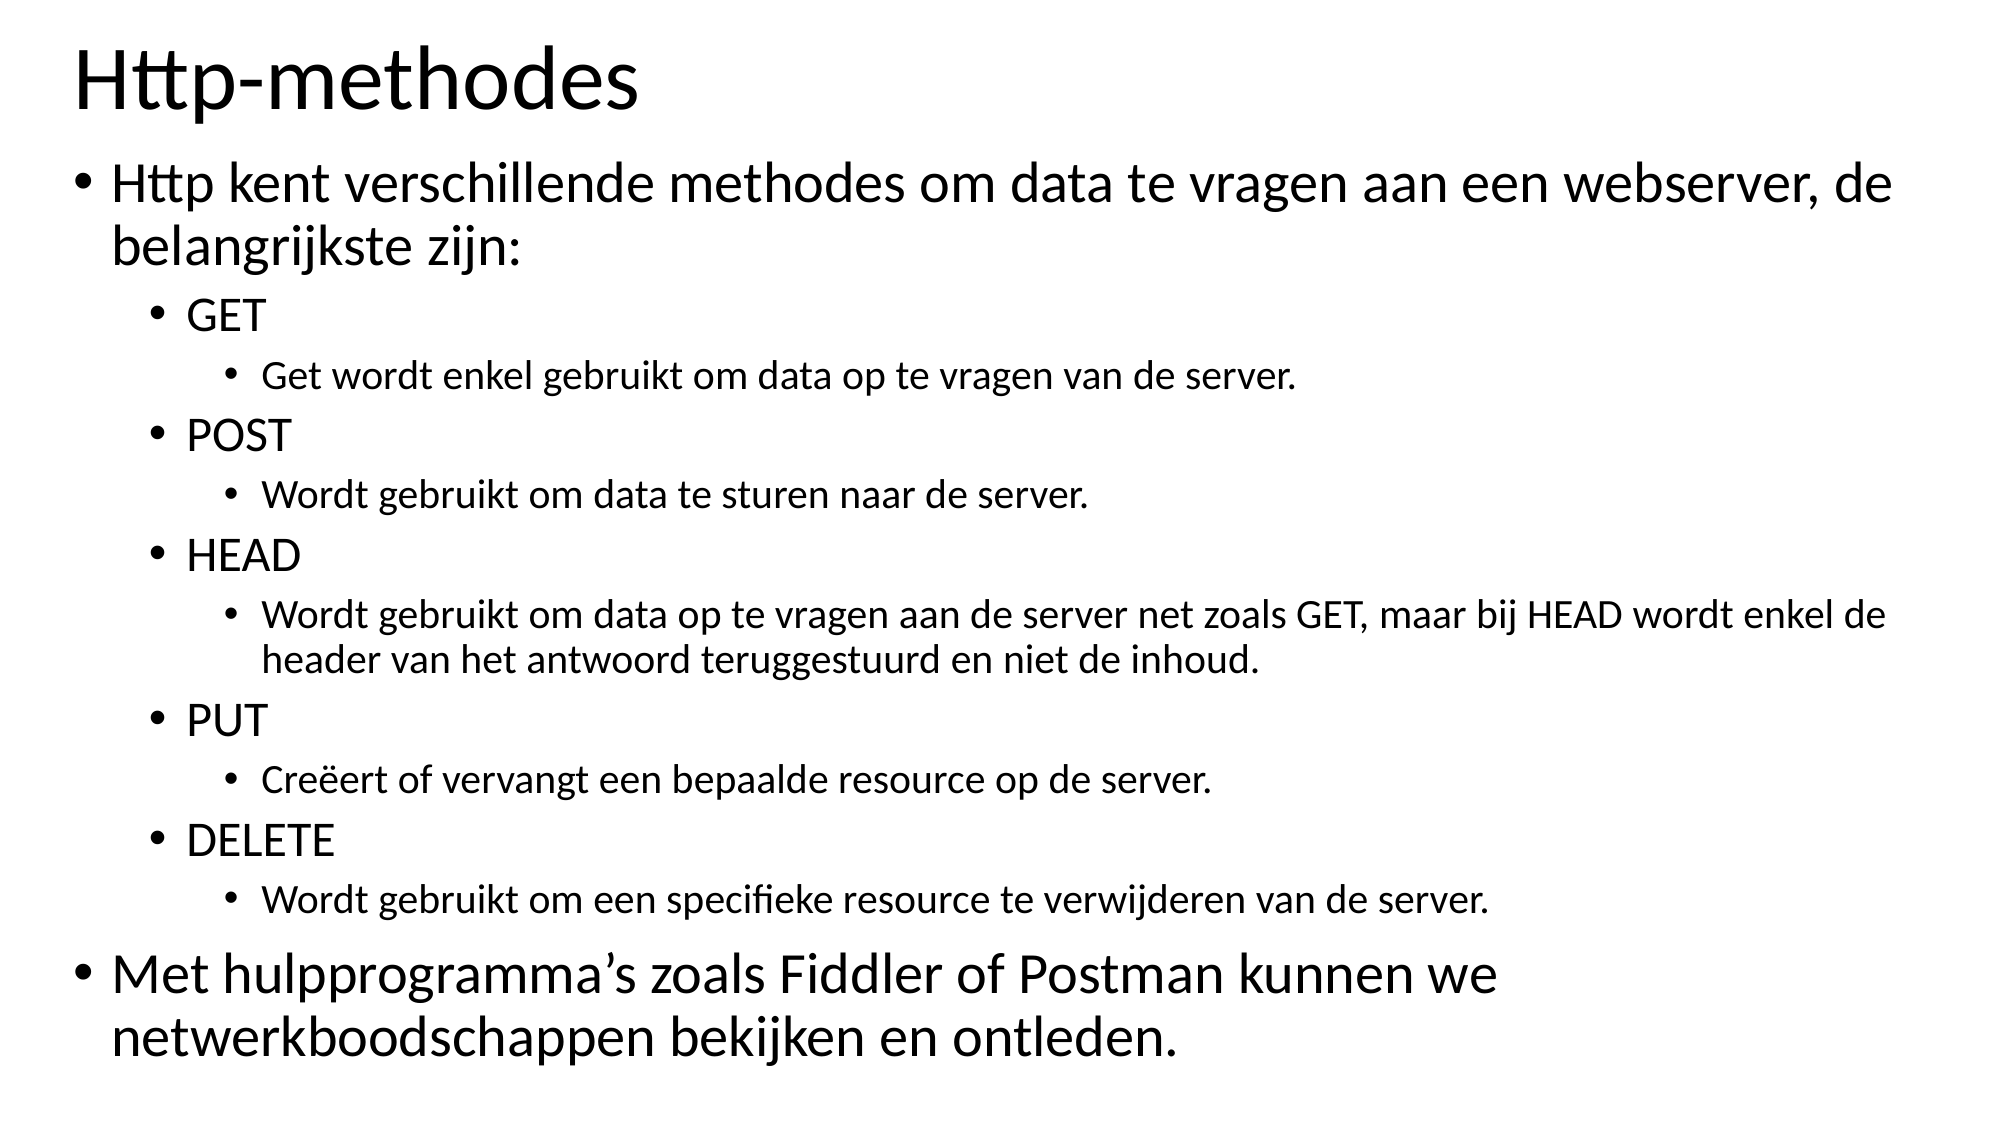

# Http-methodes
Http kent verschillende methodes om data te vragen aan een webserver, de belangrijkste zijn:
GET
Get wordt enkel gebruikt om data op te vragen van de server.
POST
Wordt gebruikt om data te sturen naar de server.
HEAD
Wordt gebruikt om data op te vragen aan de server net zoals GET, maar bij HEAD wordt enkel de header van het antwoord teruggestuurd en niet de inhoud.
PUT
Creëert of vervangt een bepaalde resource op de server.
DELETE
Wordt gebruikt om een specifieke resource te verwijderen van de server.
Met hulpprogramma’s zoals Fiddler of Postman kunnen we netwerkboodschappen bekijken en ontleden.